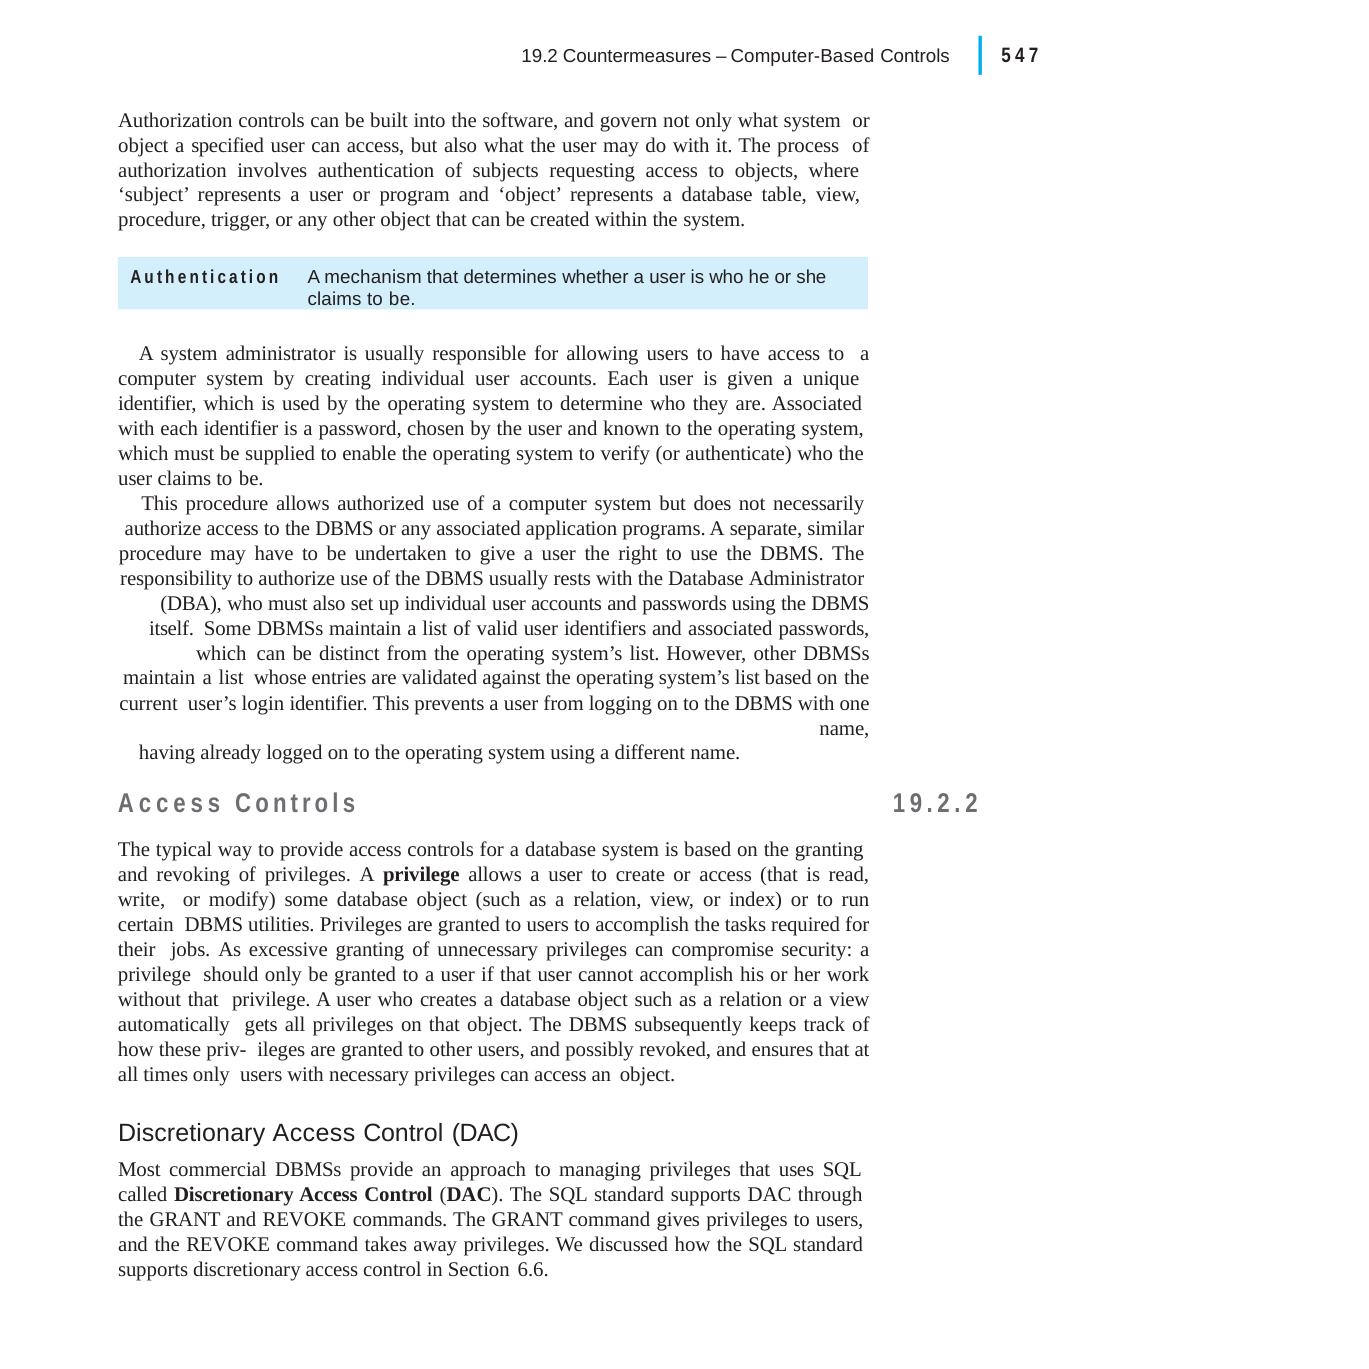

|
547
19.2 Countermeasures – Computer-Based Controls
Authorization controls can be built into the software, and govern not only what system  or object a specified user can access, but also what the user may do with it. The process  of authorization involves authentication of subjects requesting access to objects, where  ‘subject’ represents a user or program and ‘object’ represents a database table, view,  procedure, trigger, or any other object that can be created within the system.
Authentication	A mechanism that determines whether a user is who he or she  claims to be.
A system administrator is usually responsible for allowing users to have access to  a computer system by creating individual user accounts. Each user is given a unique  identifier, which is used by the operating system to determine who they are. Associated  with each identifier is a password, chosen by the user and known to the operating system,  which must be supplied to enable the operating system to verify (or authenticate) who the  user claims to be.
This procedure allows authorized use of a computer system but does not necessarily  authorize access to the DBMS or any associated application programs. A separate, similar  procedure may have to be undertaken to give a user the right to use the DBMS. The  responsibility to authorize use of the DBMS usually rests with the Database Administrator  (DBA), who must also set up individual user accounts and passwords using the DBMS itself.  Some DBMSs maintain a list of valid user identifiers and associated passwords, which  can be distinct from the operating system’s list. However, other DBMSs maintain a list  whose entries are validated against the operating system’s list based on the current  user’s login identifier. This prevents a user from logging on to the DBMS with one name,
having already logged on to the operating system using a different name.
Access Controls
The typical way to provide access controls for a database system is based on the granting  and revoking of privileges. A privilege allows a user to create or access (that is read, write,  or modify) some database object (such as a relation, view, or index) or to run certain  DBMS utilities. Privileges are granted to users to accomplish the tasks required for their  jobs. As excessive granting of unnecessary privileges can compromise security: a privilege  should only be granted to a user if that user cannot accomplish his or her work without that  privilege. A user who creates a database object such as a relation or a view automatically  gets all privileges on that object. The DBMS subsequently keeps track of how these priv-  ileges are granted to other users, and possibly revoked, and ensures that at all times only  users with necessary privileges can access an object.
19.2.2
Discretionary Access Control (DAC)
Most commercial DBMSs provide an approach to managing privileges that uses SQL  called Discretionary Access Control (DAC). The SQL standard supports DAC through  the GRANT and REVOKE commands. The GRANT command gives privileges to users,  and the REVOKE command takes away privileges. We discussed how the SQL standard  supports discretionary access control in Section 6.6.